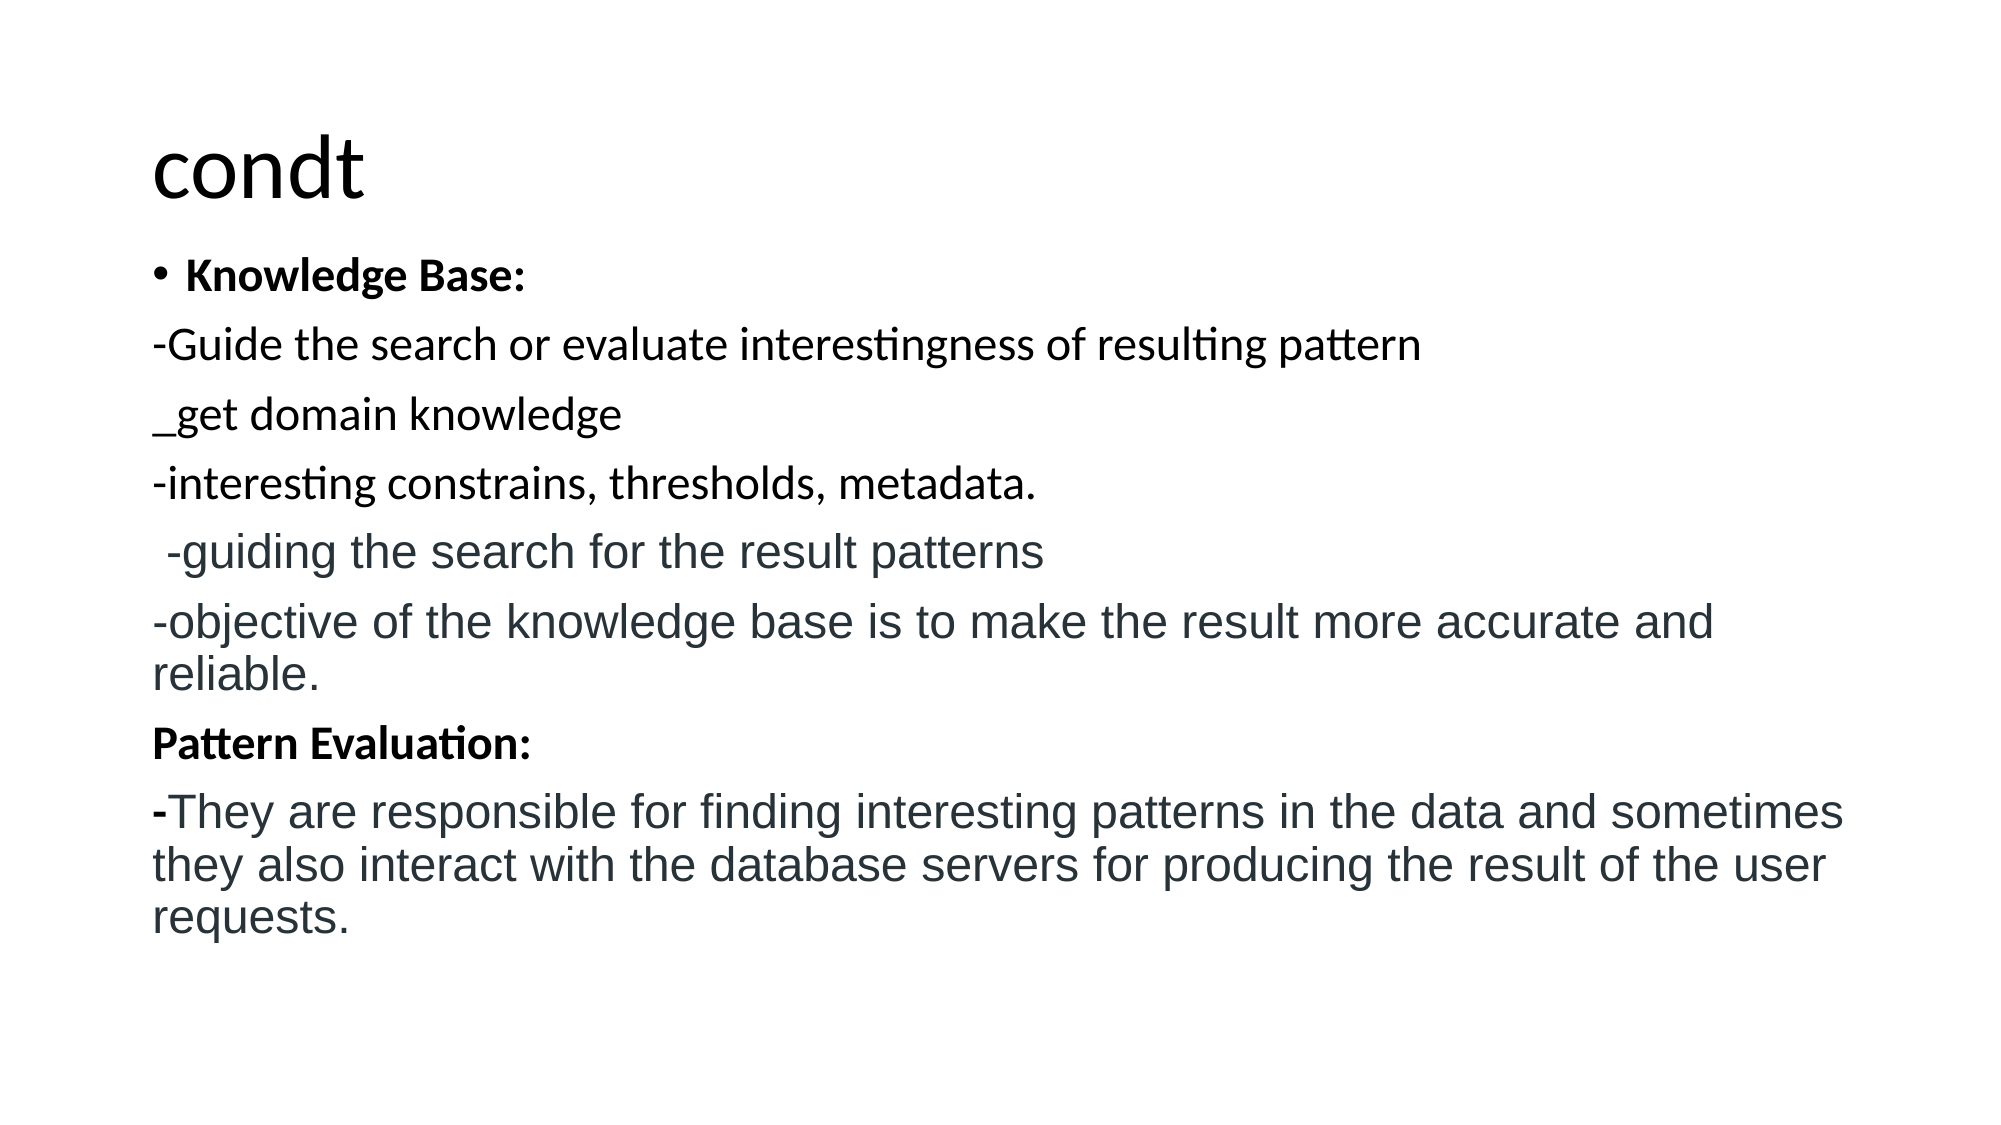

# condt
Knowledge Base:
-Guide the search or evaluate interestingness of resulting pattern
_get domain knowledge
-interesting constrains, thresholds, metadata.
 -guiding the search for the result patterns
-objective of the knowledge base is to make the result more accurate and reliable.
Pattern Evaluation:
-They are responsible for finding interesting patterns in the data and sometimes they also interact with the database servers for producing the result of the user requests.